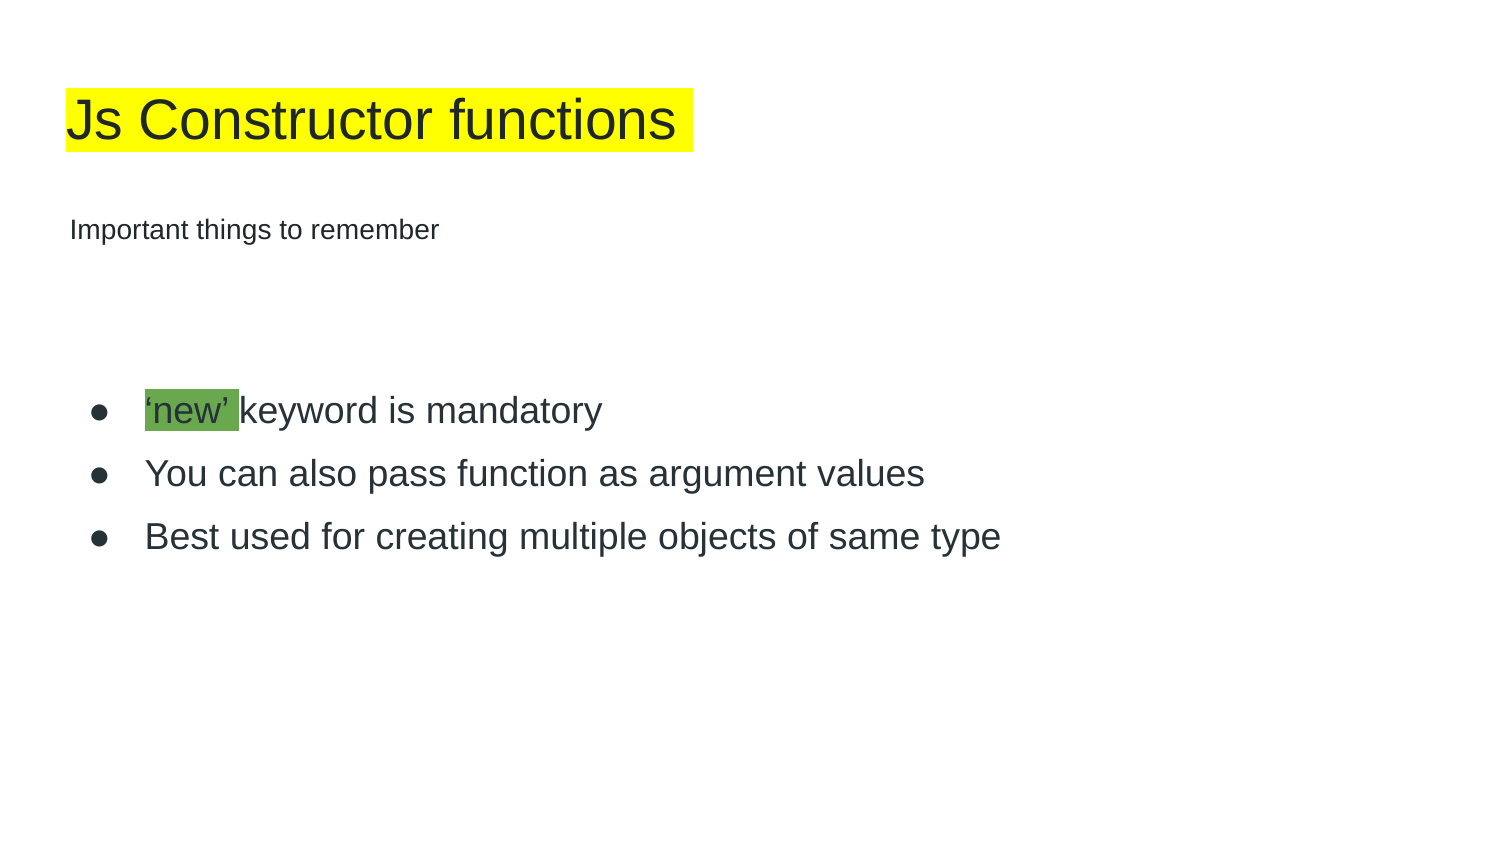

# Js Constructor functions
Important things to remember
‘new’ keyword is mandatory
You can also pass function as argument values
Best used for creating multiple objects of same type